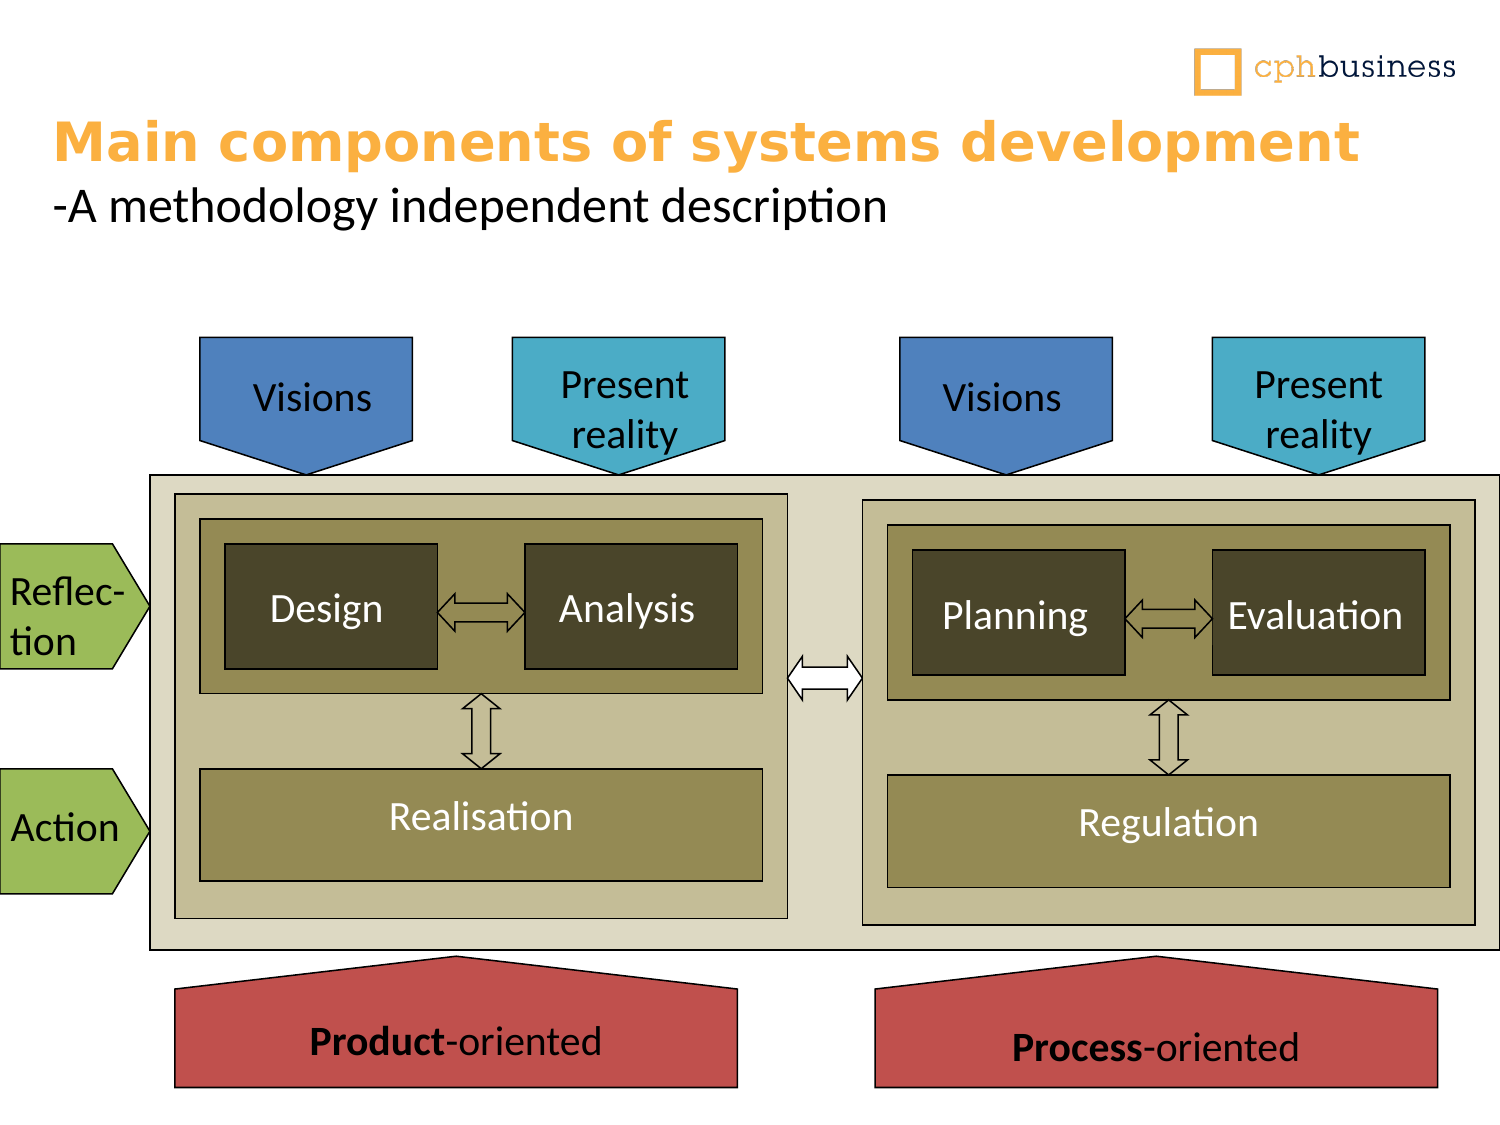

# Main components of systems development -A methodology independent description

Present
reality
Present
reality

Visions
Visions

Design

Analysis

Planning

Evaluation
Reflec-
tion

Realisation
Regulation
Action
Product-oriented
Process-oriented